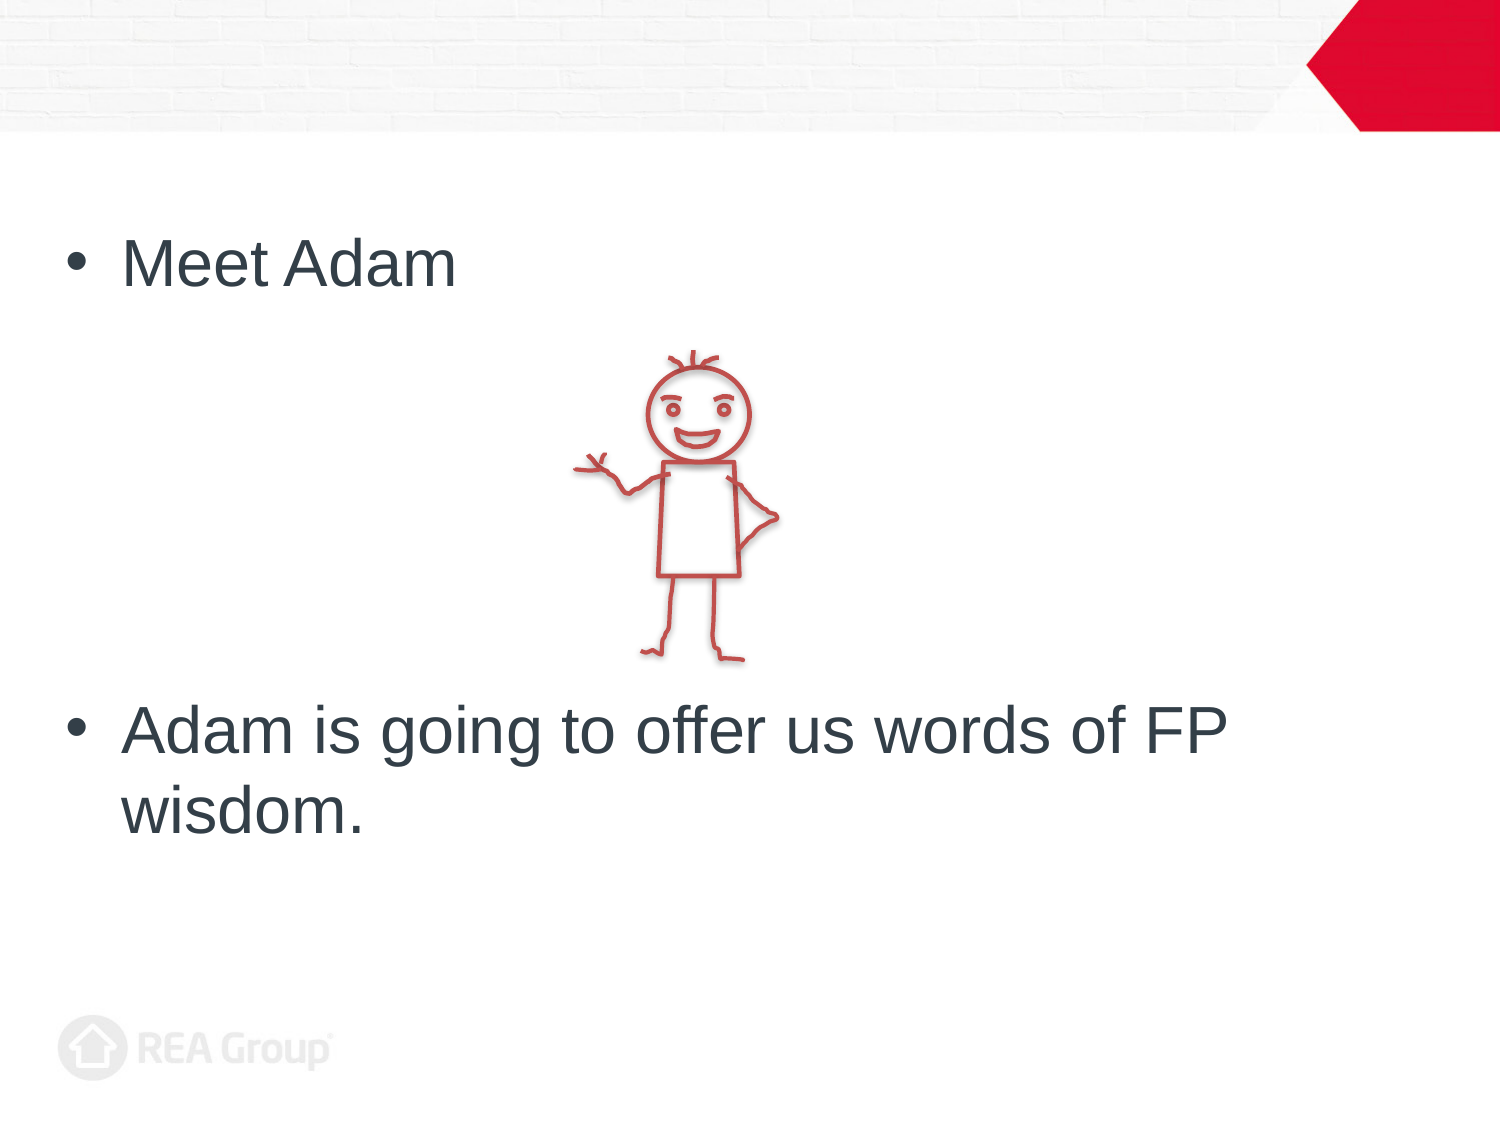

#
Meet Adam

Adam is going to offer us words of FP wisdom.